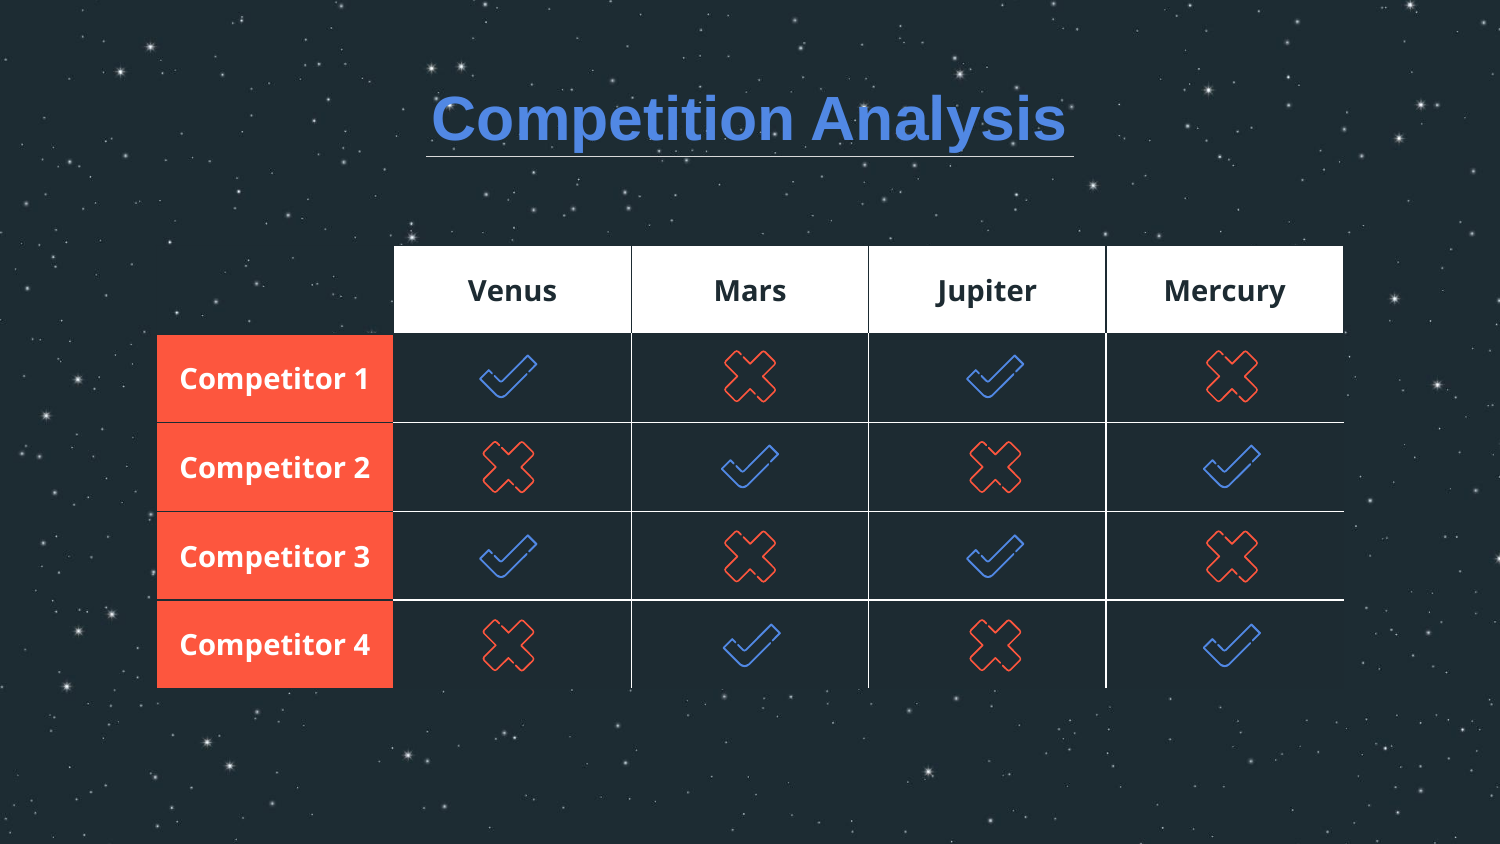

# Competition Analysis
|  | Venus | Mars | Jupiter | Mercury |
| --- | --- | --- | --- | --- |
| Competitor 1 |  |  |  |  |
| Competitor 2 |  |  |  |  |
| Competitor 3 |  |  |  |  |
| Competitor 4 |  |  |  |  |